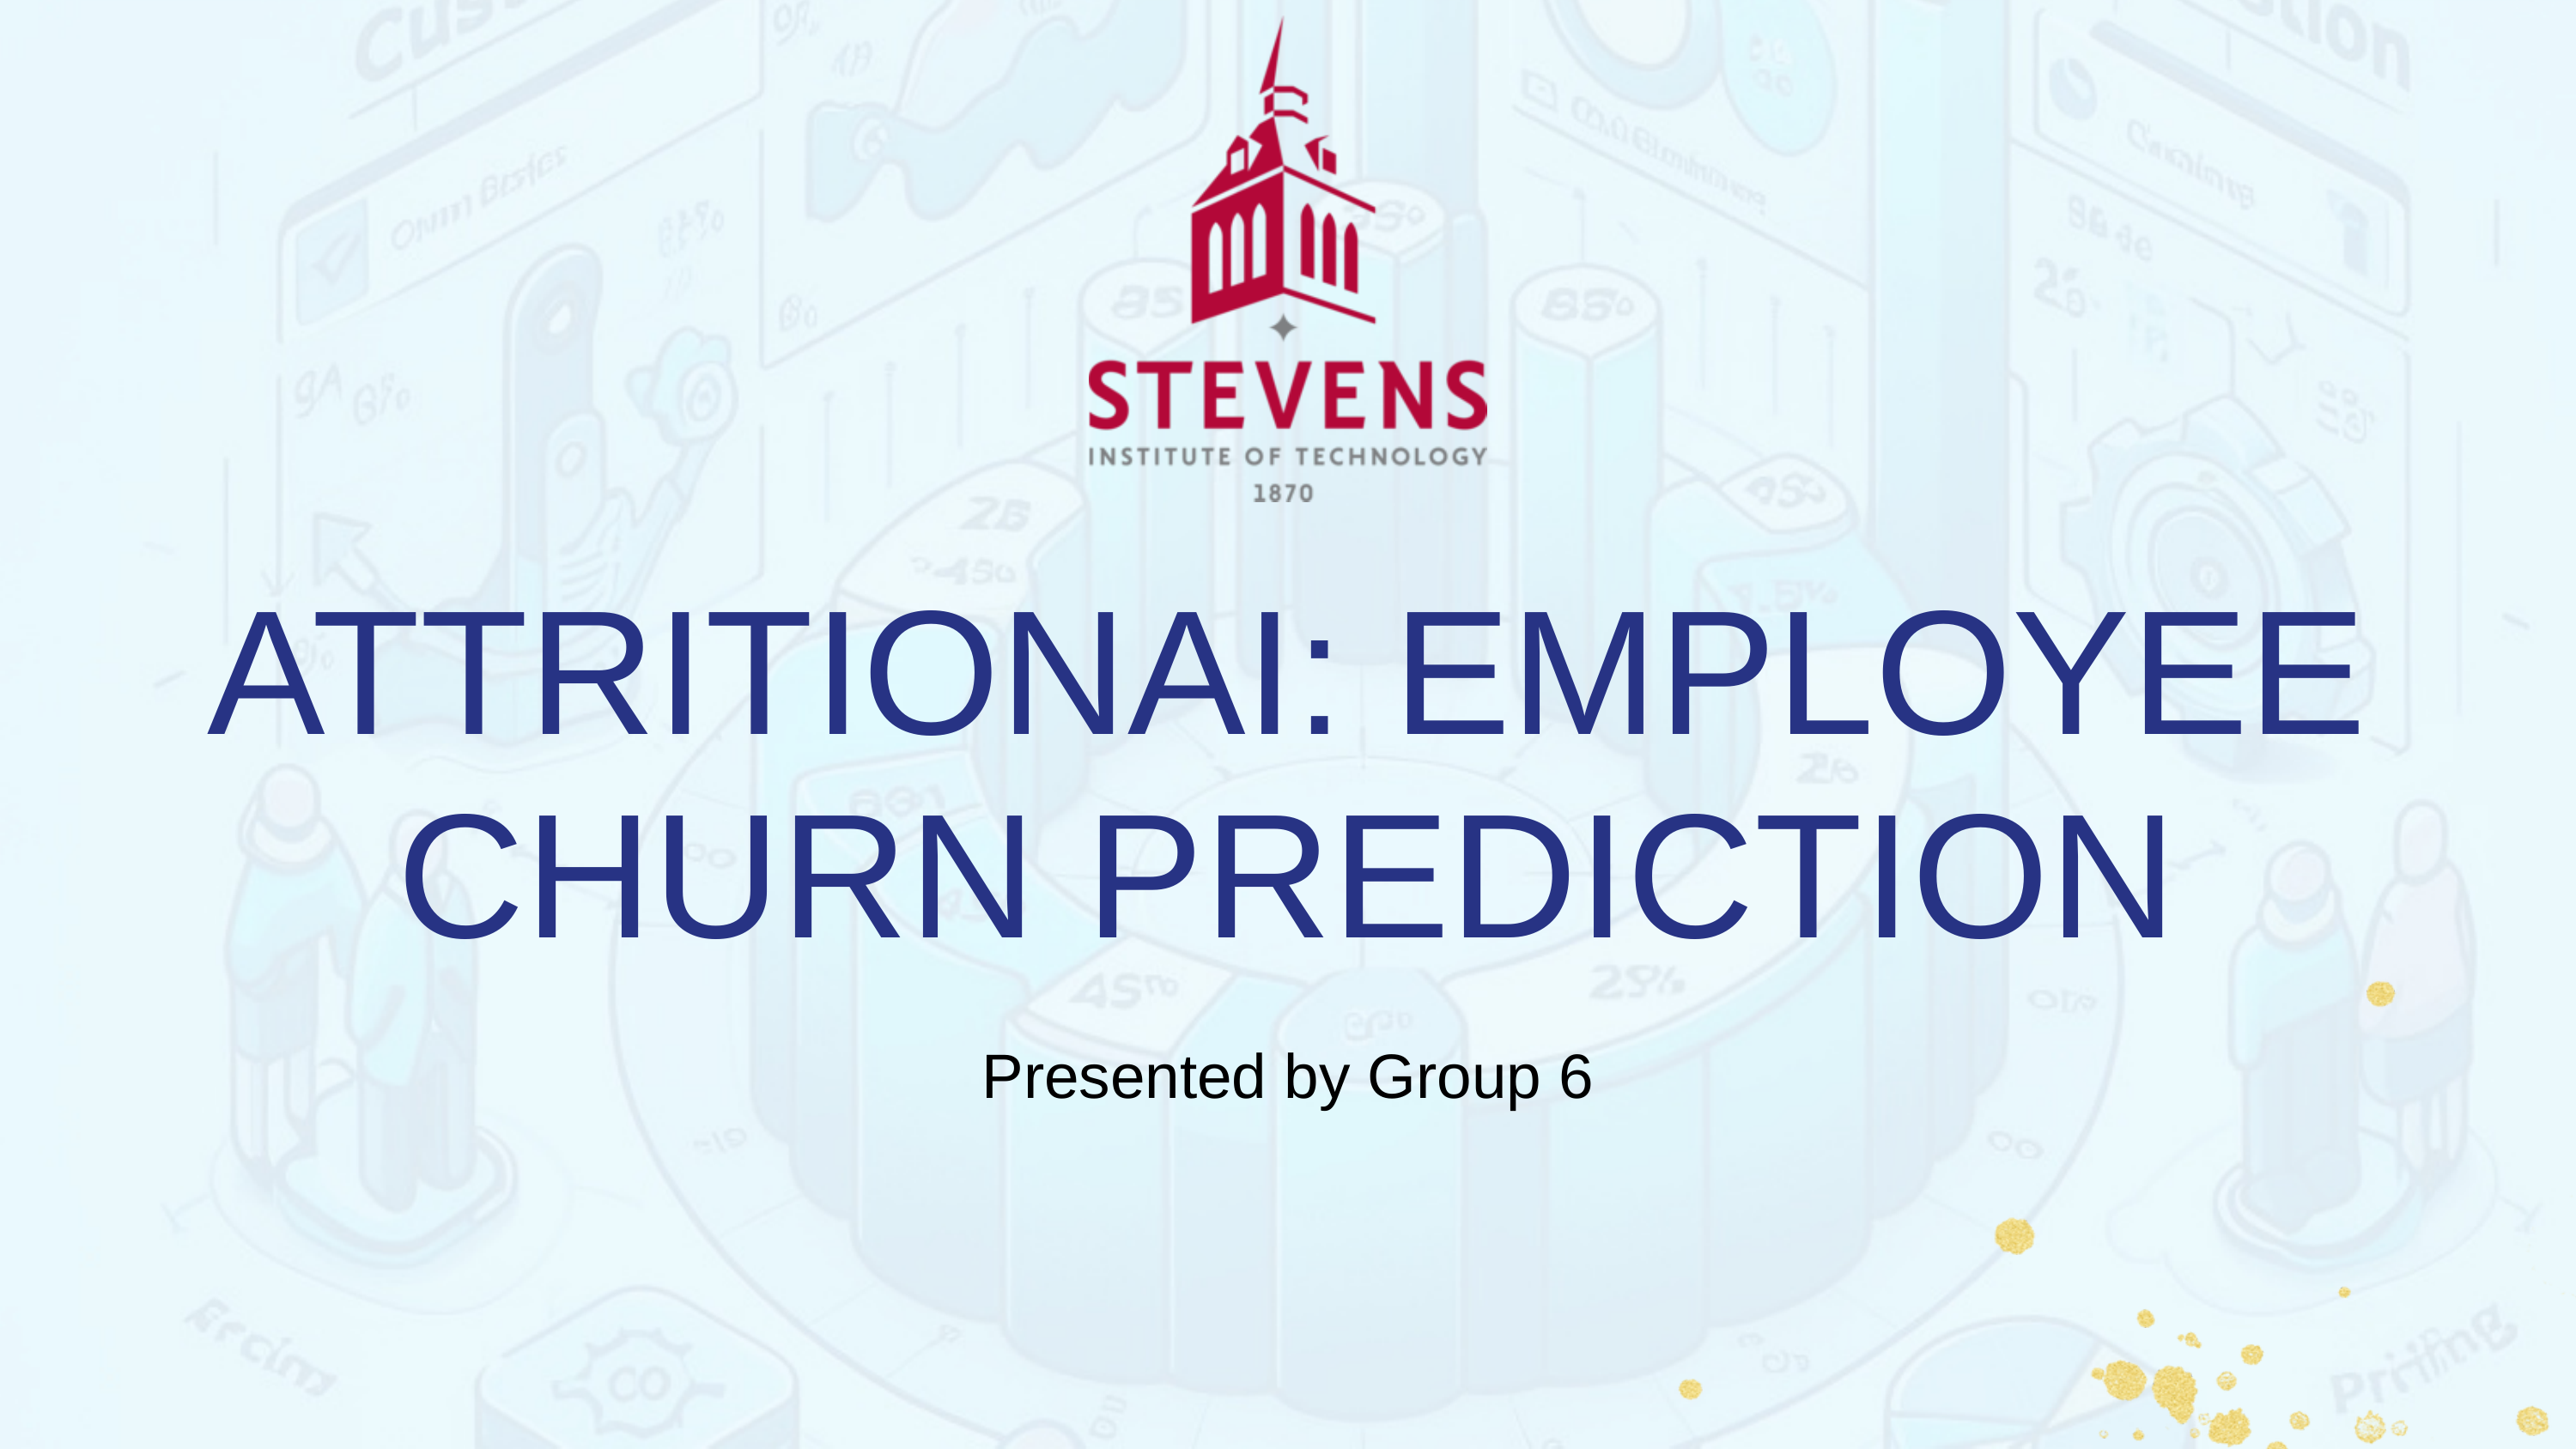

ATTRITIONAI: EMPLOYEE CHURN PREDICTION

Presented by Group 6